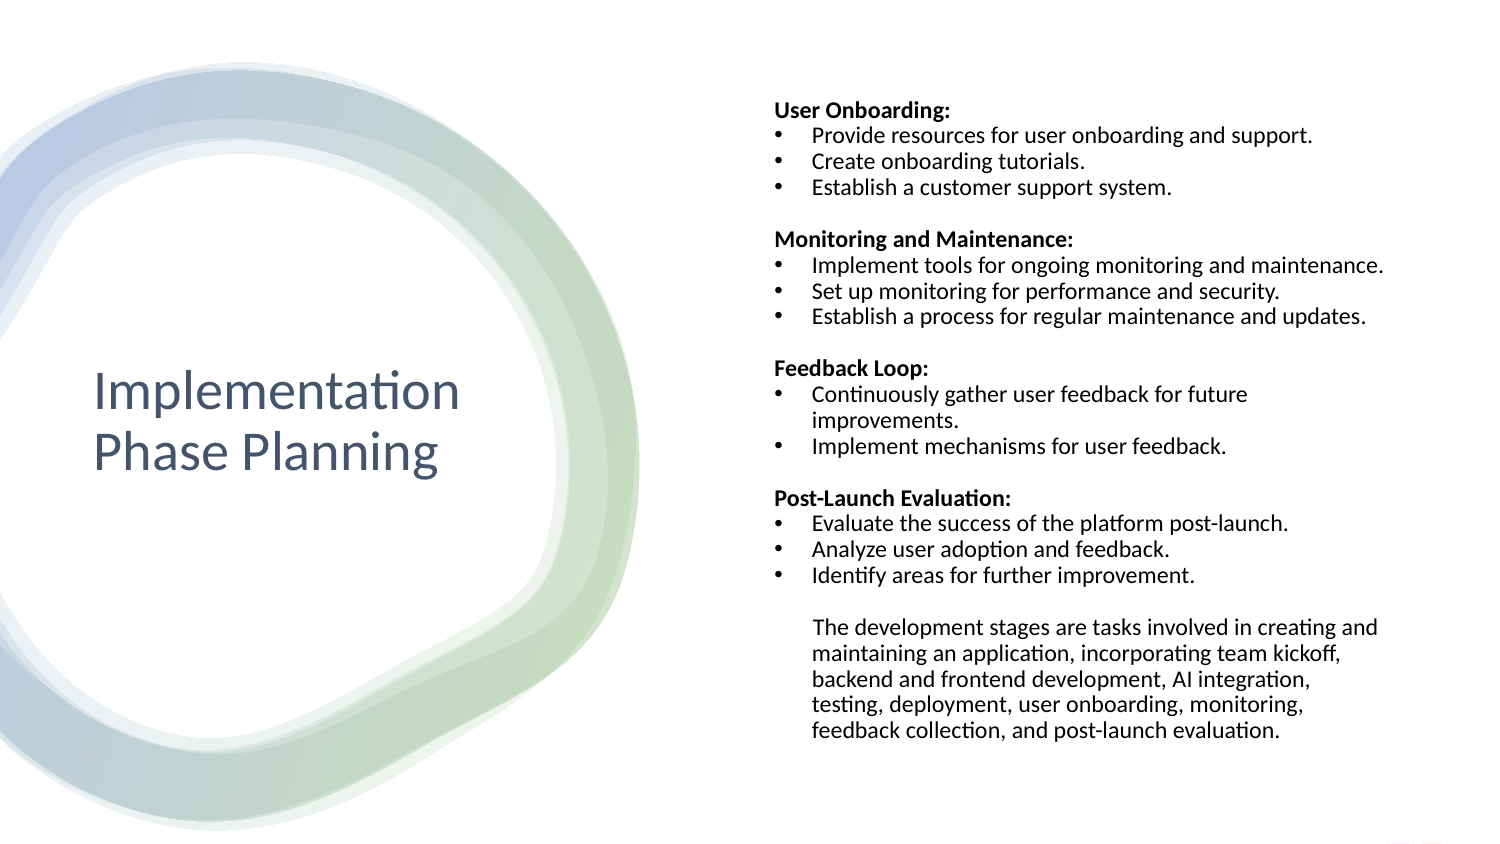

User Onboarding:
Provide resources for user onboarding and support.
Create onboarding tutorials.
Establish a customer support system.

Monitoring and Maintenance:
Implement tools for ongoing monitoring and maintenance.
Set up monitoring for performance and security.
Establish a process for regular maintenance and updates.

Feedback Loop:
Continuously gather user feedback for future improvements.
Implement mechanisms for user feedback.

Post-Launch Evaluation:
Evaluate the success of the platform post-launch.
Analyze user adoption and feedback.
Identify areas for further improvement.

       The development stages are tasks involved in creating and maintaining an application, incorporating team kickoff, backend and frontend development, AI integration, testing, deployment, user onboarding, monitoring, feedback collection, and post-launch evaluation.
# Implementation Phase Planning